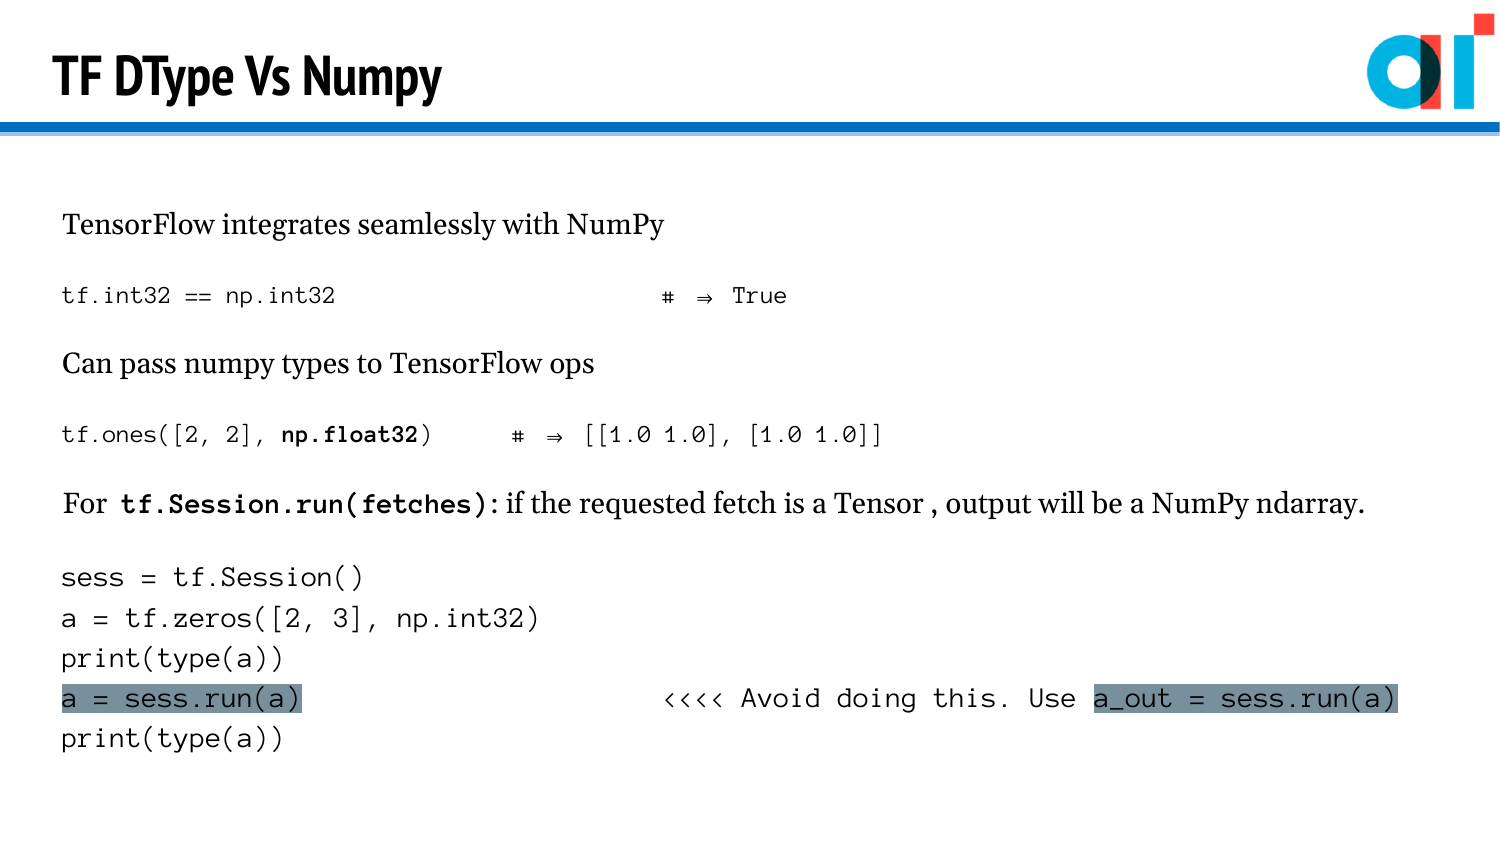

# TF DType Vs Numpy
TensorFlow integrates seamlessly with NumPy
tf.int32 == np.int32 			# ⇒ True

Can pass numpy types to TensorFlow ops
tf.ones([2, 2], np.float32) 	# ⇒ [[1.0 1.0], [1.0 1.0]]

For  tf.Session.run(fetches): if the requested fetch is a Tensor , output will be a NumPy ndarray.
sess = tf.Session()
a = tf.zeros([2, 3], np.int32)
print(type(a))
a = sess.run(a) 			<<<< Avoid doing this. Use a_out = sess.run(a)
print(type(a))